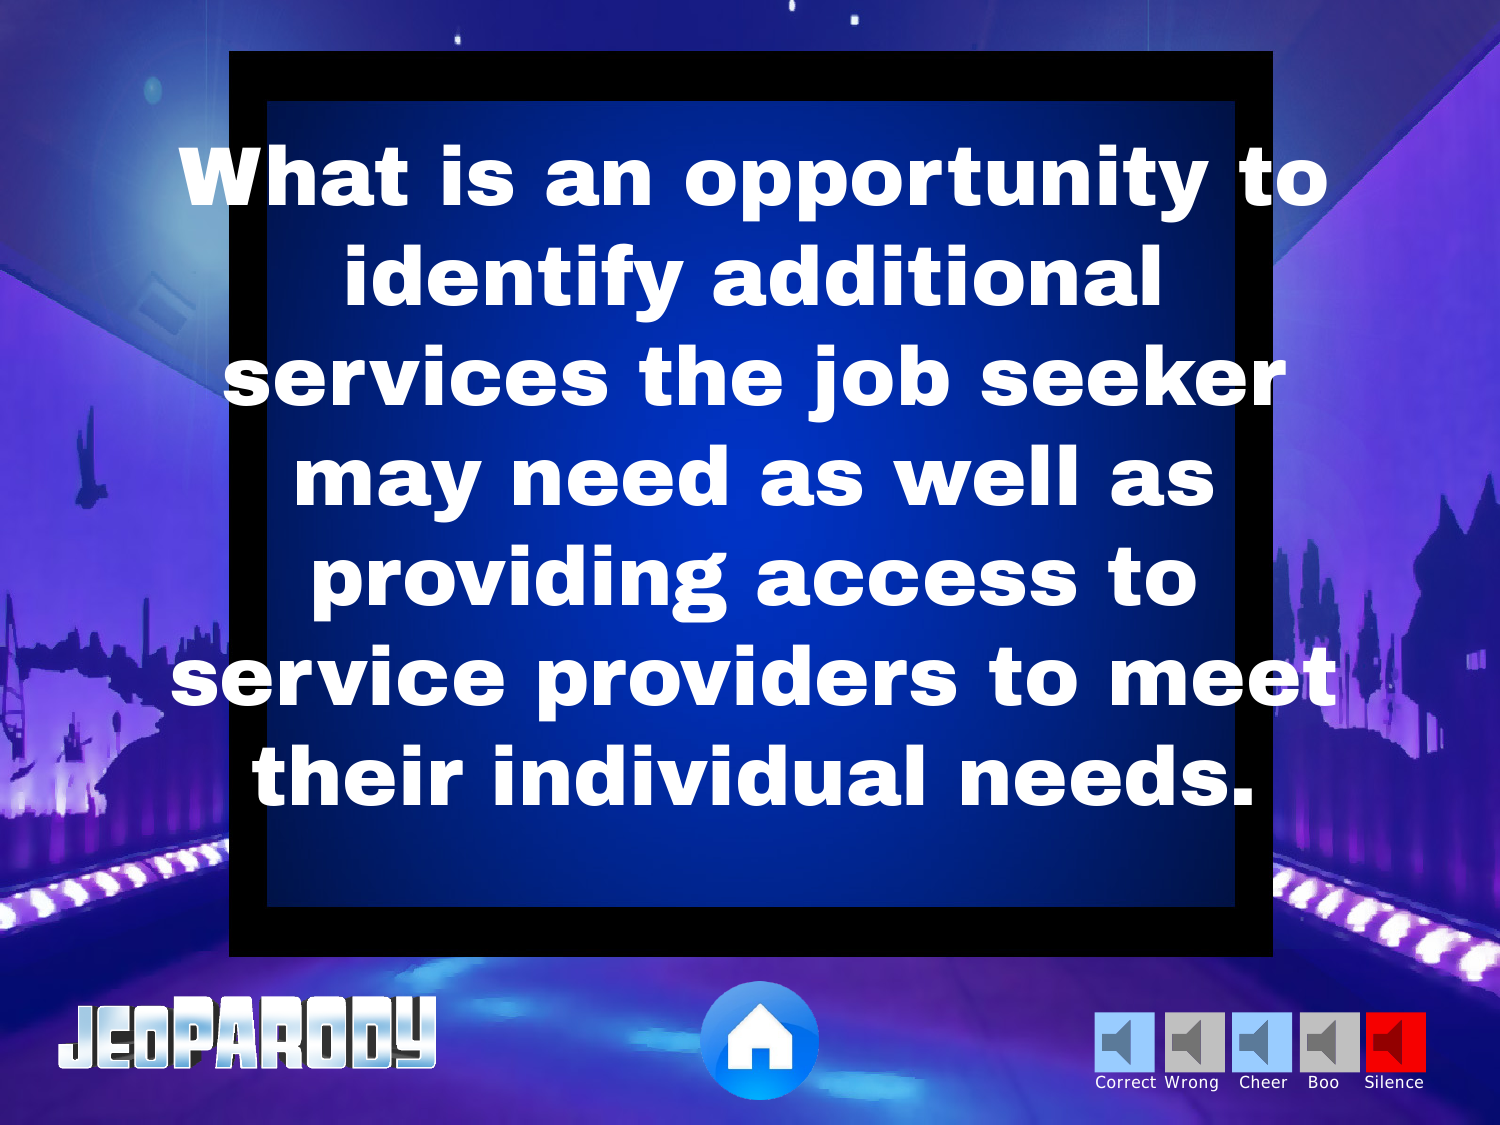

What is an opportunity to identify additional services the job seeker may need as well as providing access to service providers to meet their individual needs.